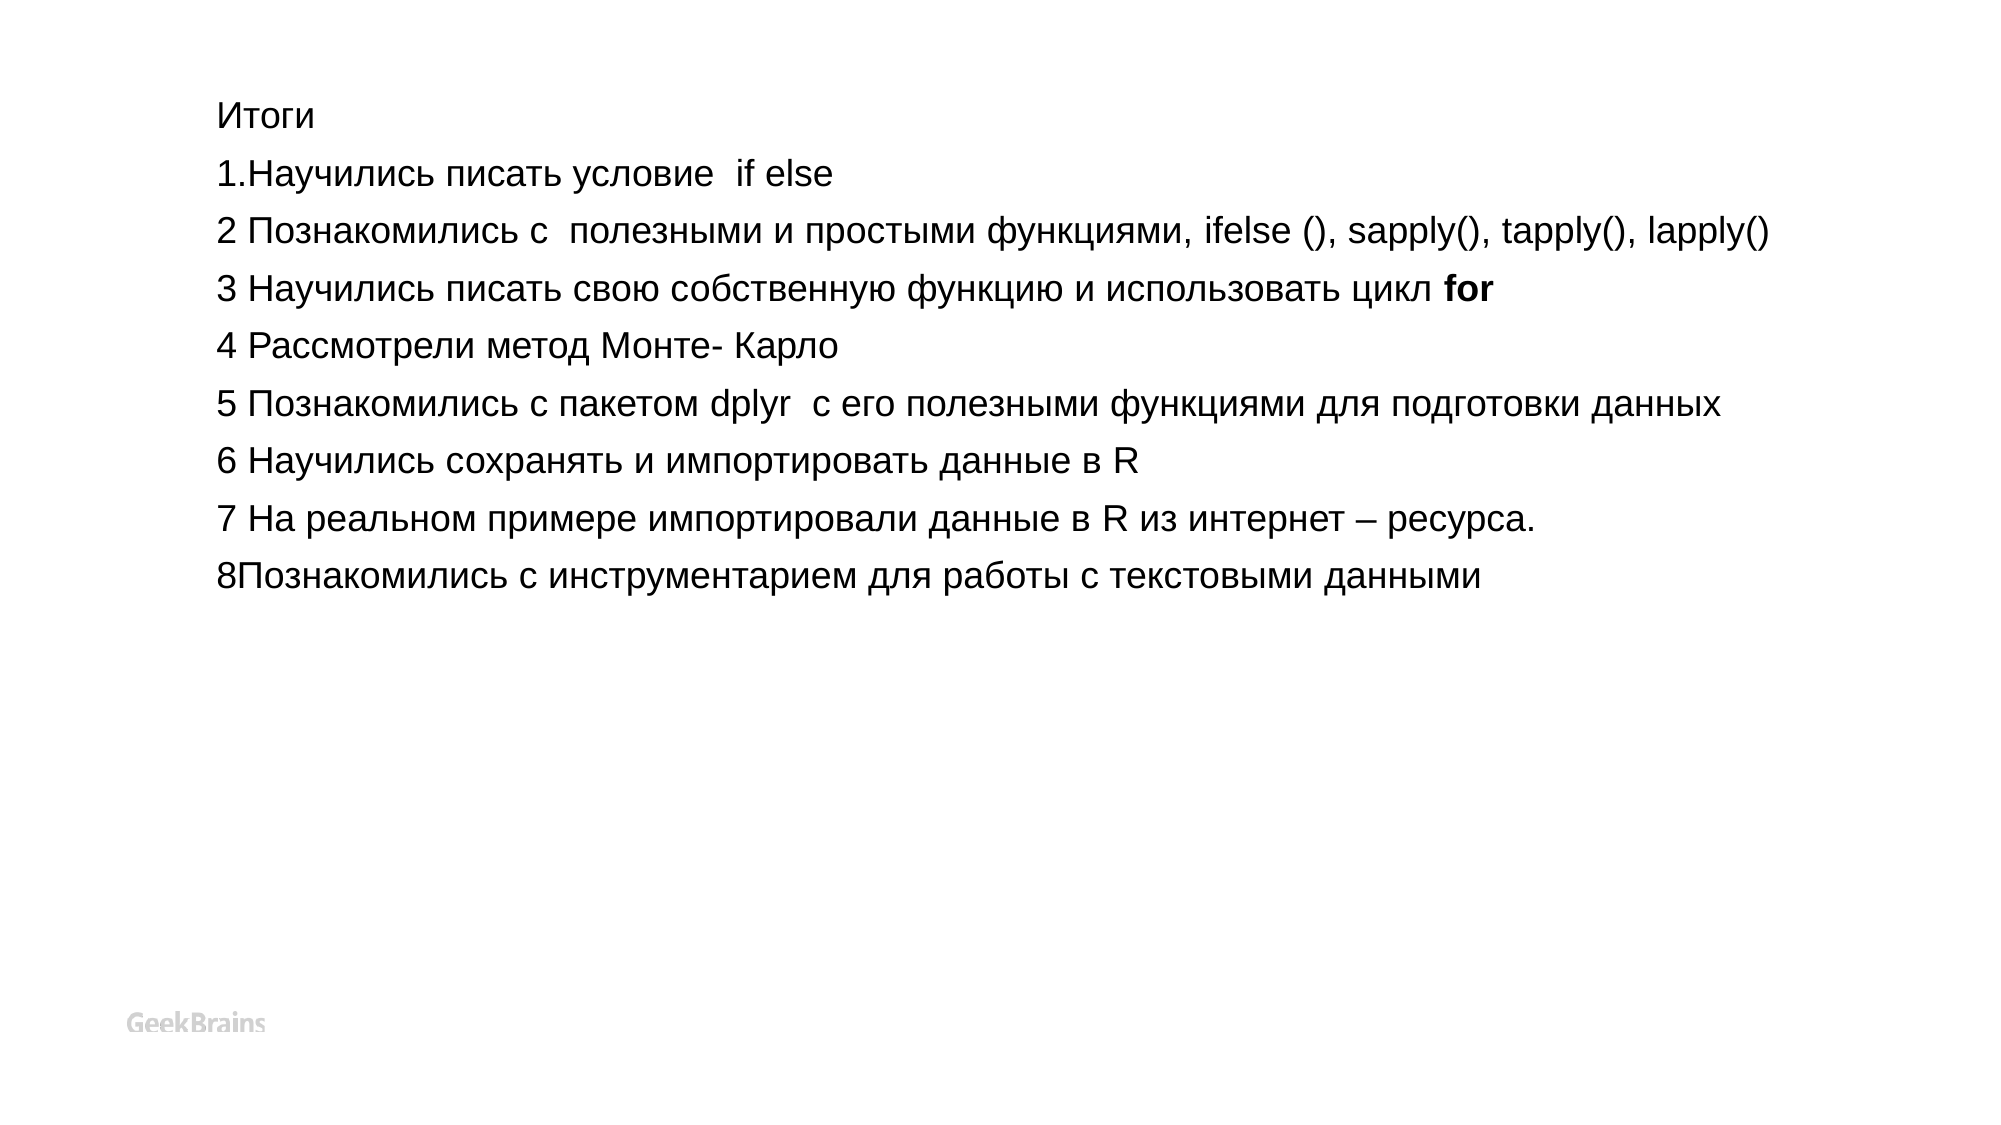

Итоги
1.Научились писать условие  if else
2 Познакомились с  полезными и простыми функциями, ifelse (), sapply(), tapply(), lapply()
3 Научились писать свою собственную функцию и использовать цикл for
4 Рассмотрели метод Монте- Карло
5 Познакомились с пакетом dplyr  с его полезными функциями для подготовки данных
6 Научились сохранять и импортировать данные в R
7 На реальном примере импортировали данные в R из интернет – ресурса.
8Познакомились с инструментарием для работы с текстовыми данными